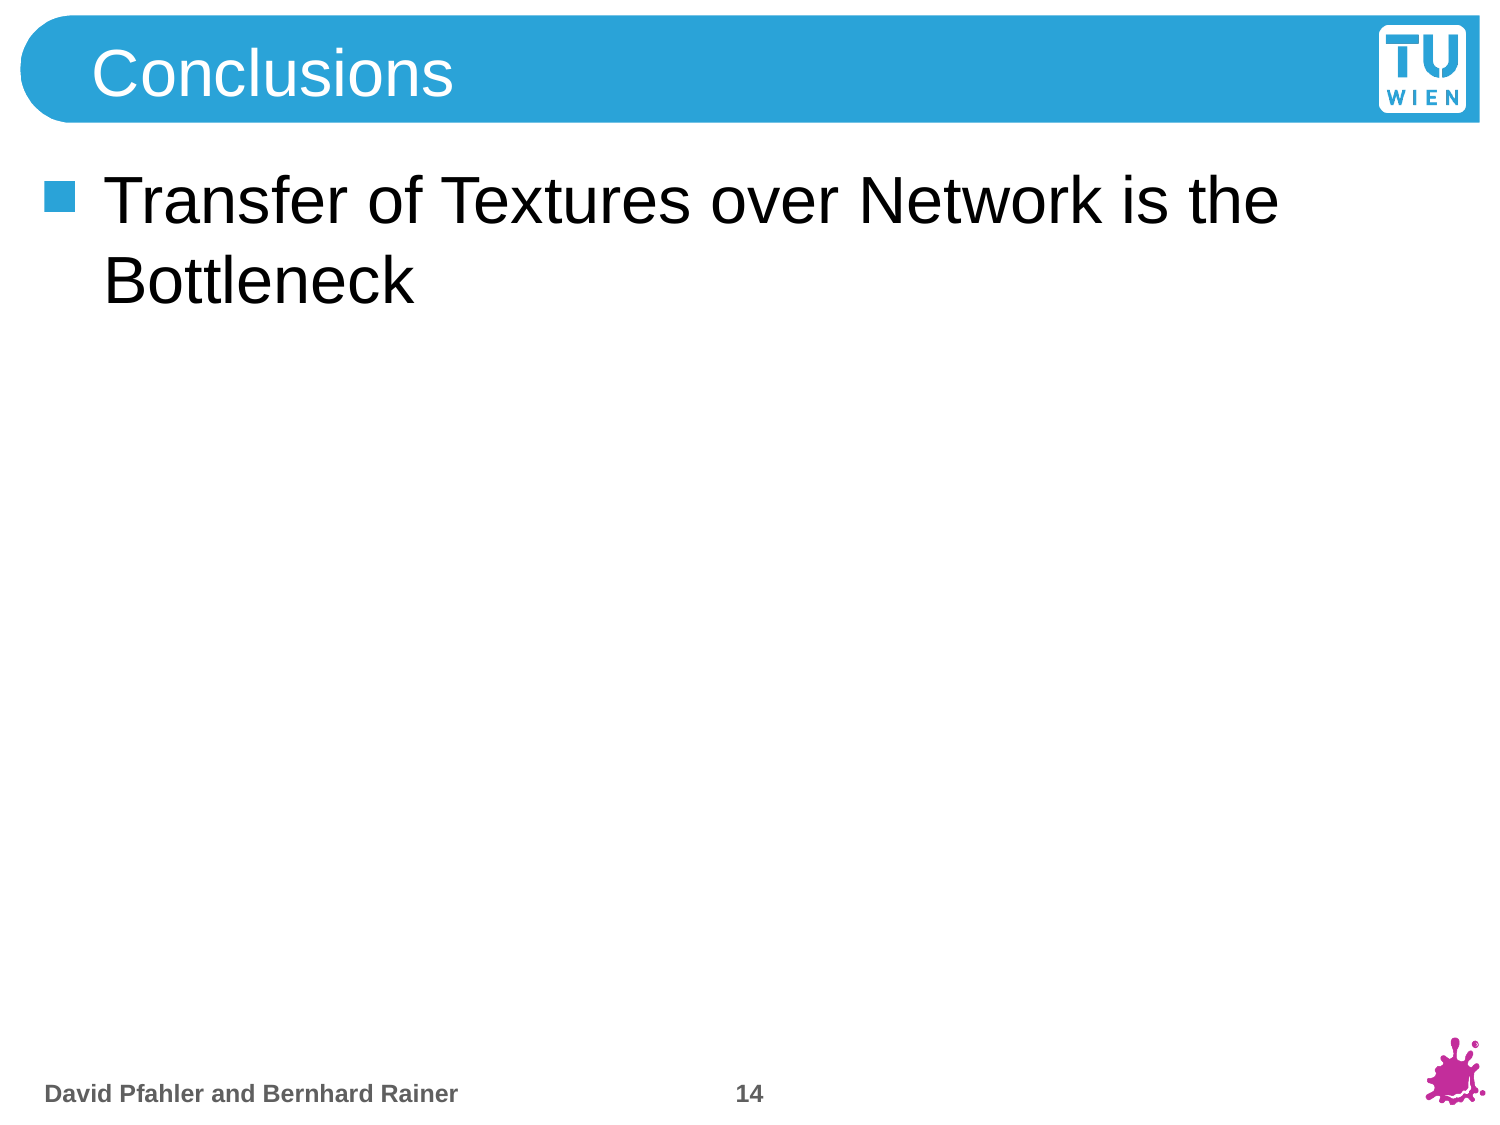

# Conclusions
Transfer of Textures over Network is the Bottleneck

14
David Pfahler and Bernhard Rainer